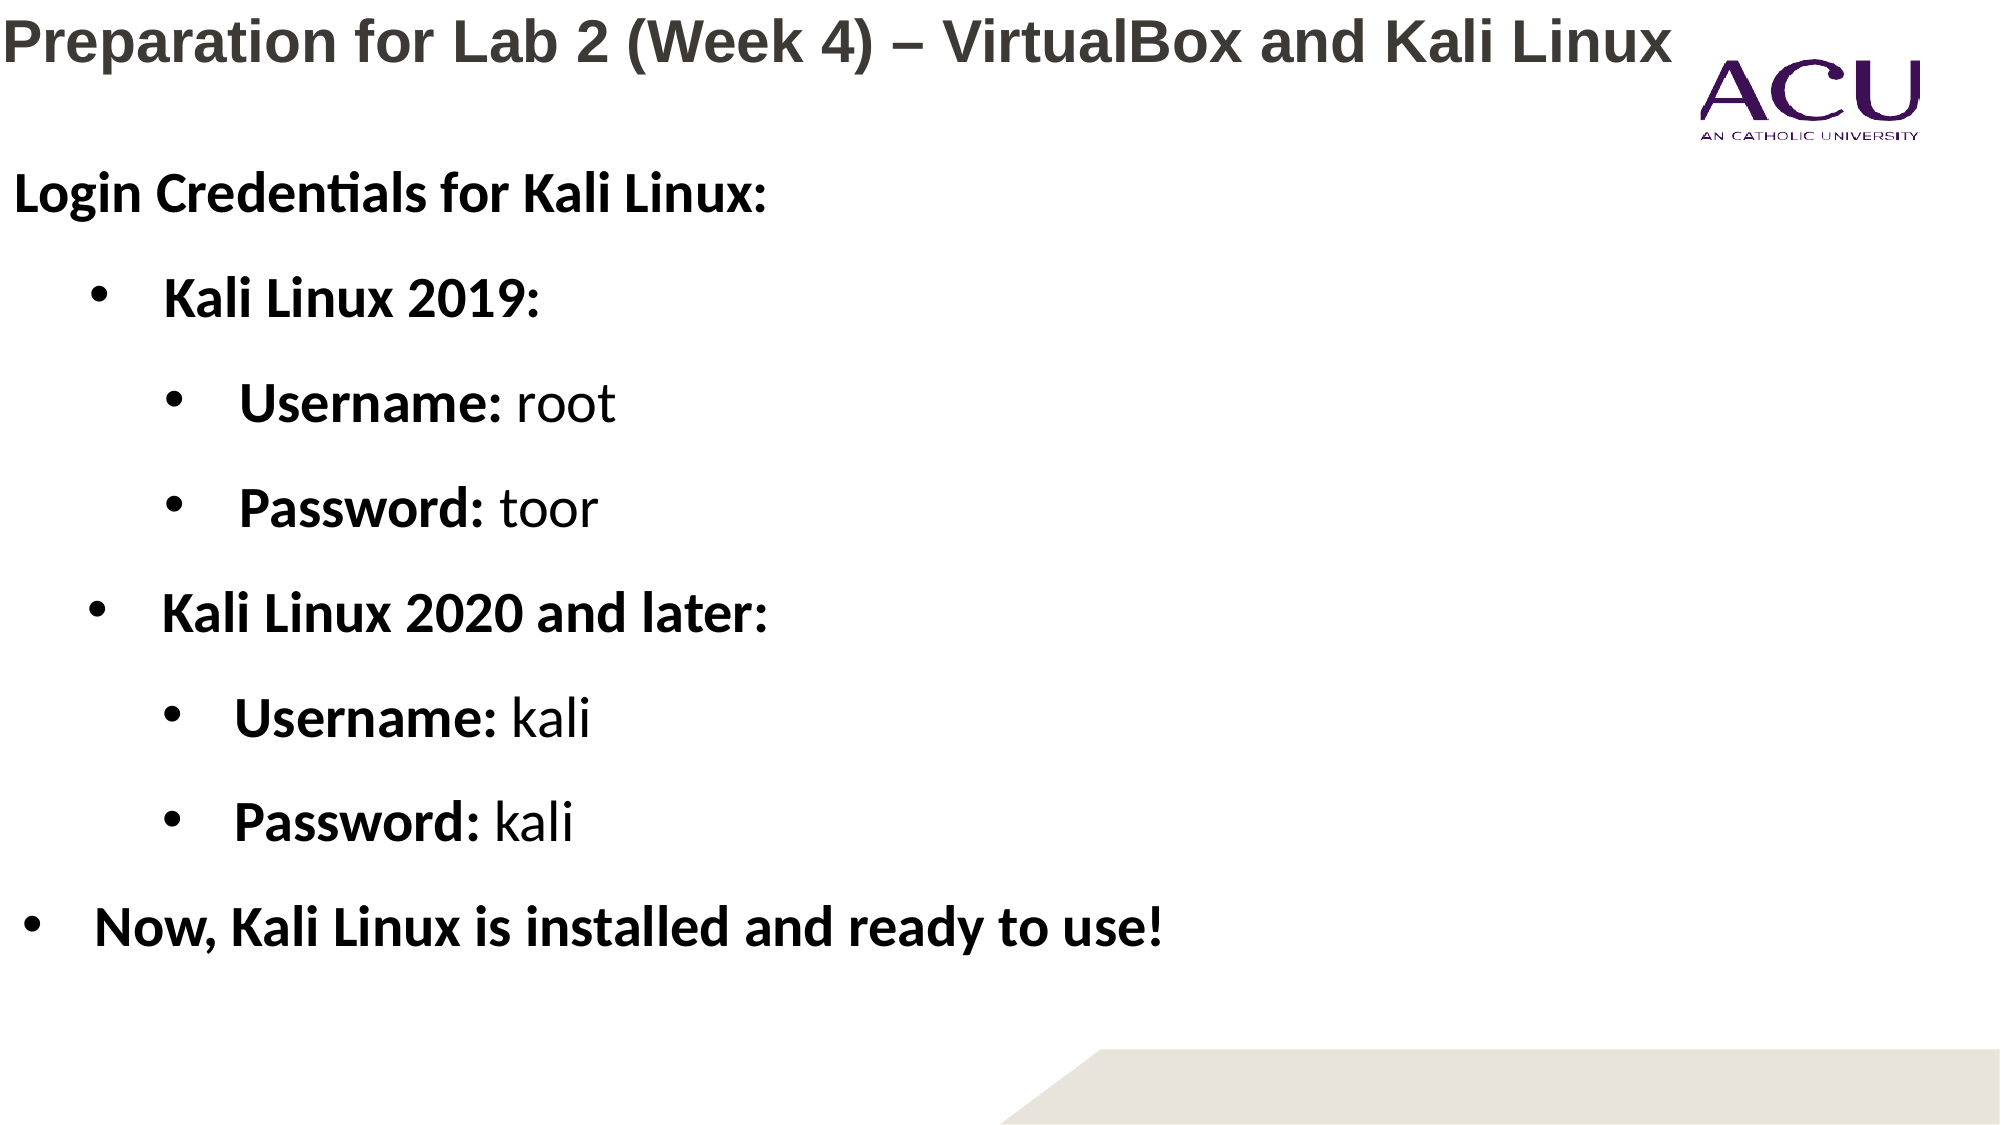

# Preparation for Lab 2 (Week 4) – VirtualBox and Kali Linux
Login Credentials for Kali Linux:
Kali Linux 2019:
Username: root
Password: toor
Kali Linux 2020 and later:
Username: kali
Password: kali
Now, Kali Linux is installed and ready to use!